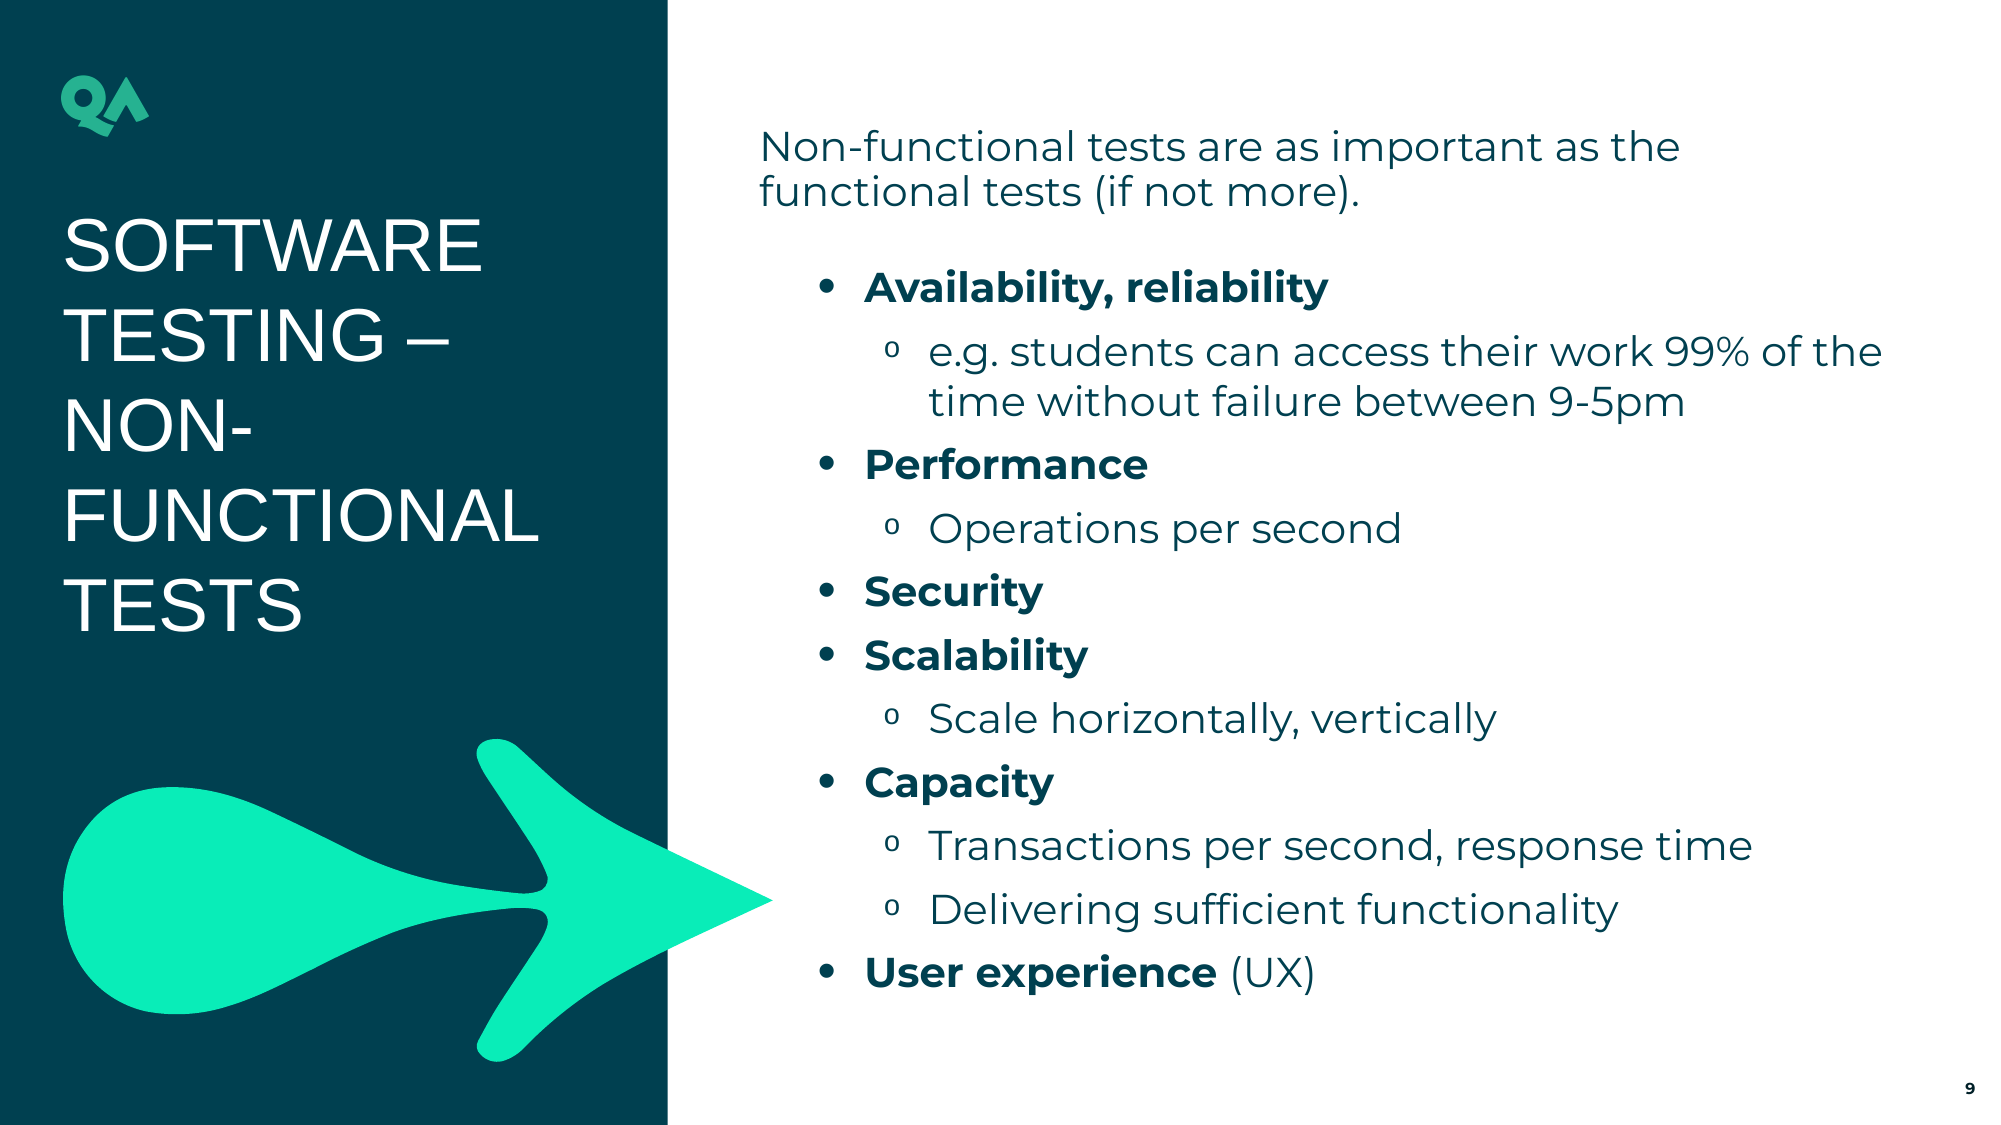

Non-functional tests are as important as the functional tests (if not more).

Availability, reliability
e.g. students can access their work 99% of the time without failure between 9-5pm
Performance
Operations per second
Security
Scalability
Scale horizontally, vertically
Capacity
Transactions per second, response time
Delivering sufficient functionality
User experience (UX)
SOFTWARE TESTING – NON-FUNCTIONAL TESTS
9